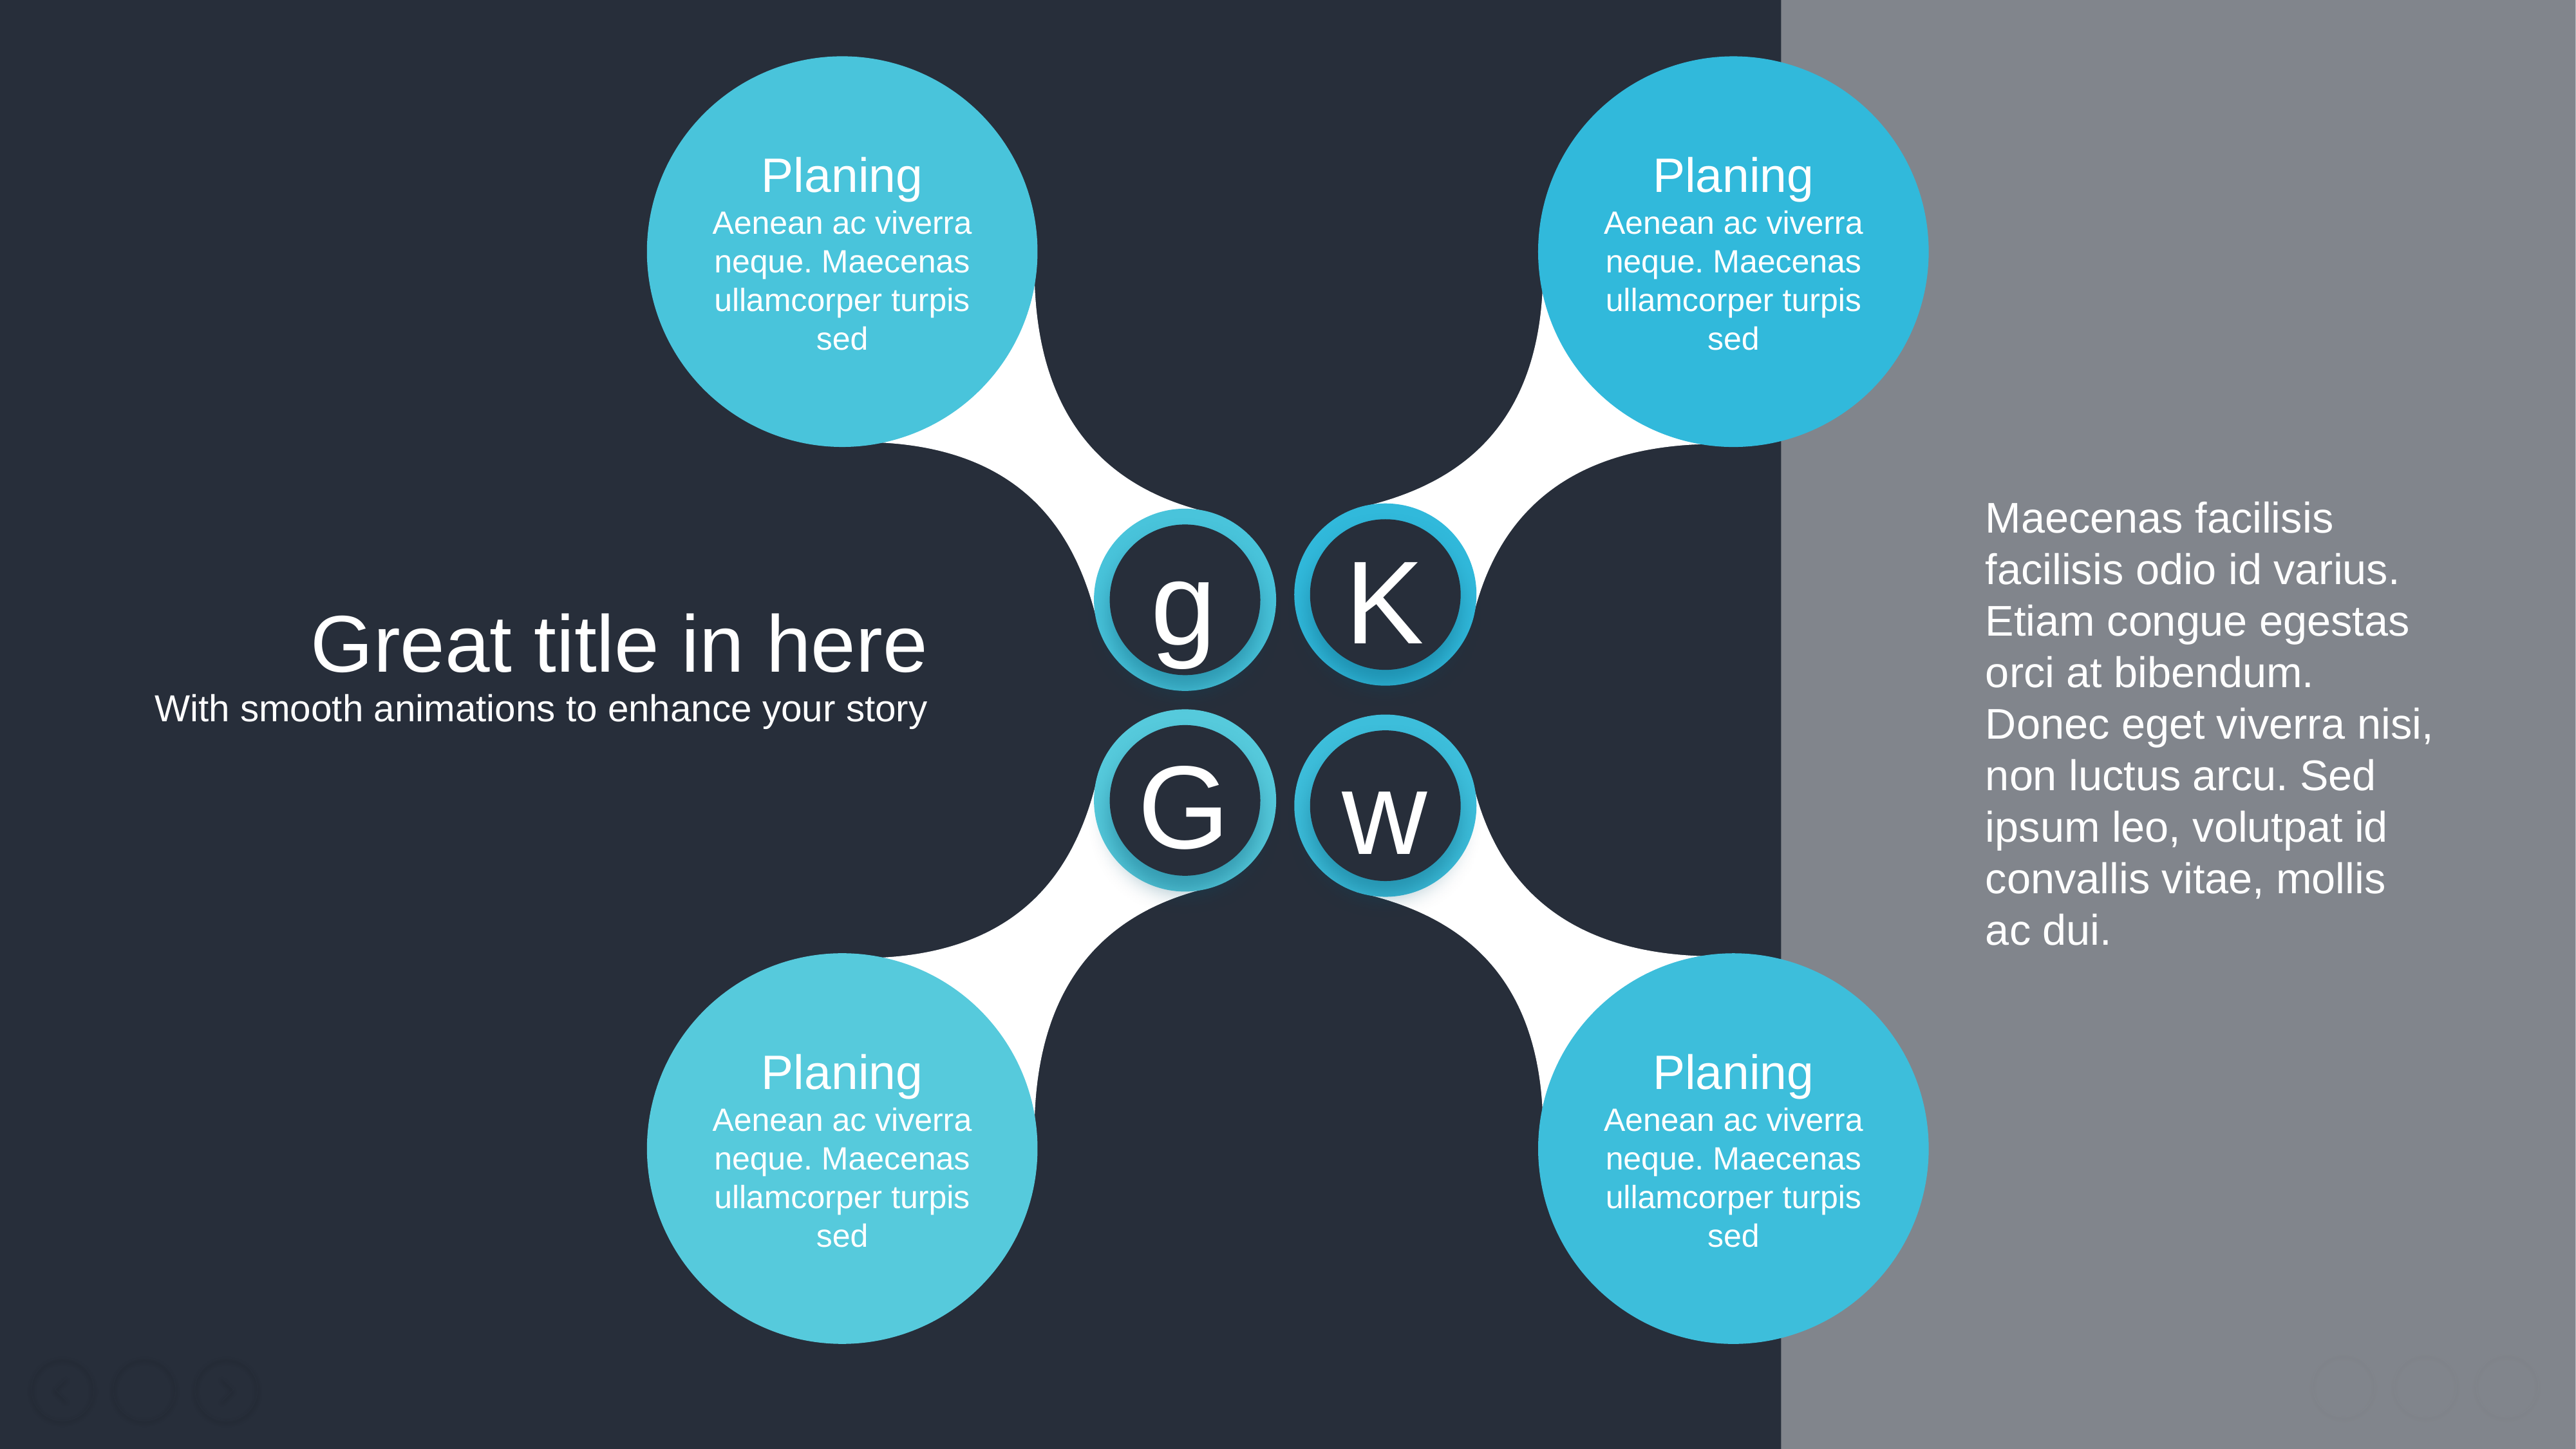

Planing
Aenean ac viverra neque. Maecenas ullamcorper turpis sed

g

Planing
Aenean ac viverra neque. Maecenas ullamcorper turpis sed

K
Maecenas facilisis facilisis odio id varius. Etiam congue egestas orci at bibendum.
Donec eget viverra nisi, non luctus arcu. Sed ipsum leo, volutpat id convallis vitae, mollis ac dui.
Great title in here
With smooth animations to enhance your story

G

Planing
Aenean ac viverra neque. Maecenas ullamcorper turpis sed

w

Planing
Aenean ac viverra neque. Maecenas ullamcorper turpis sed